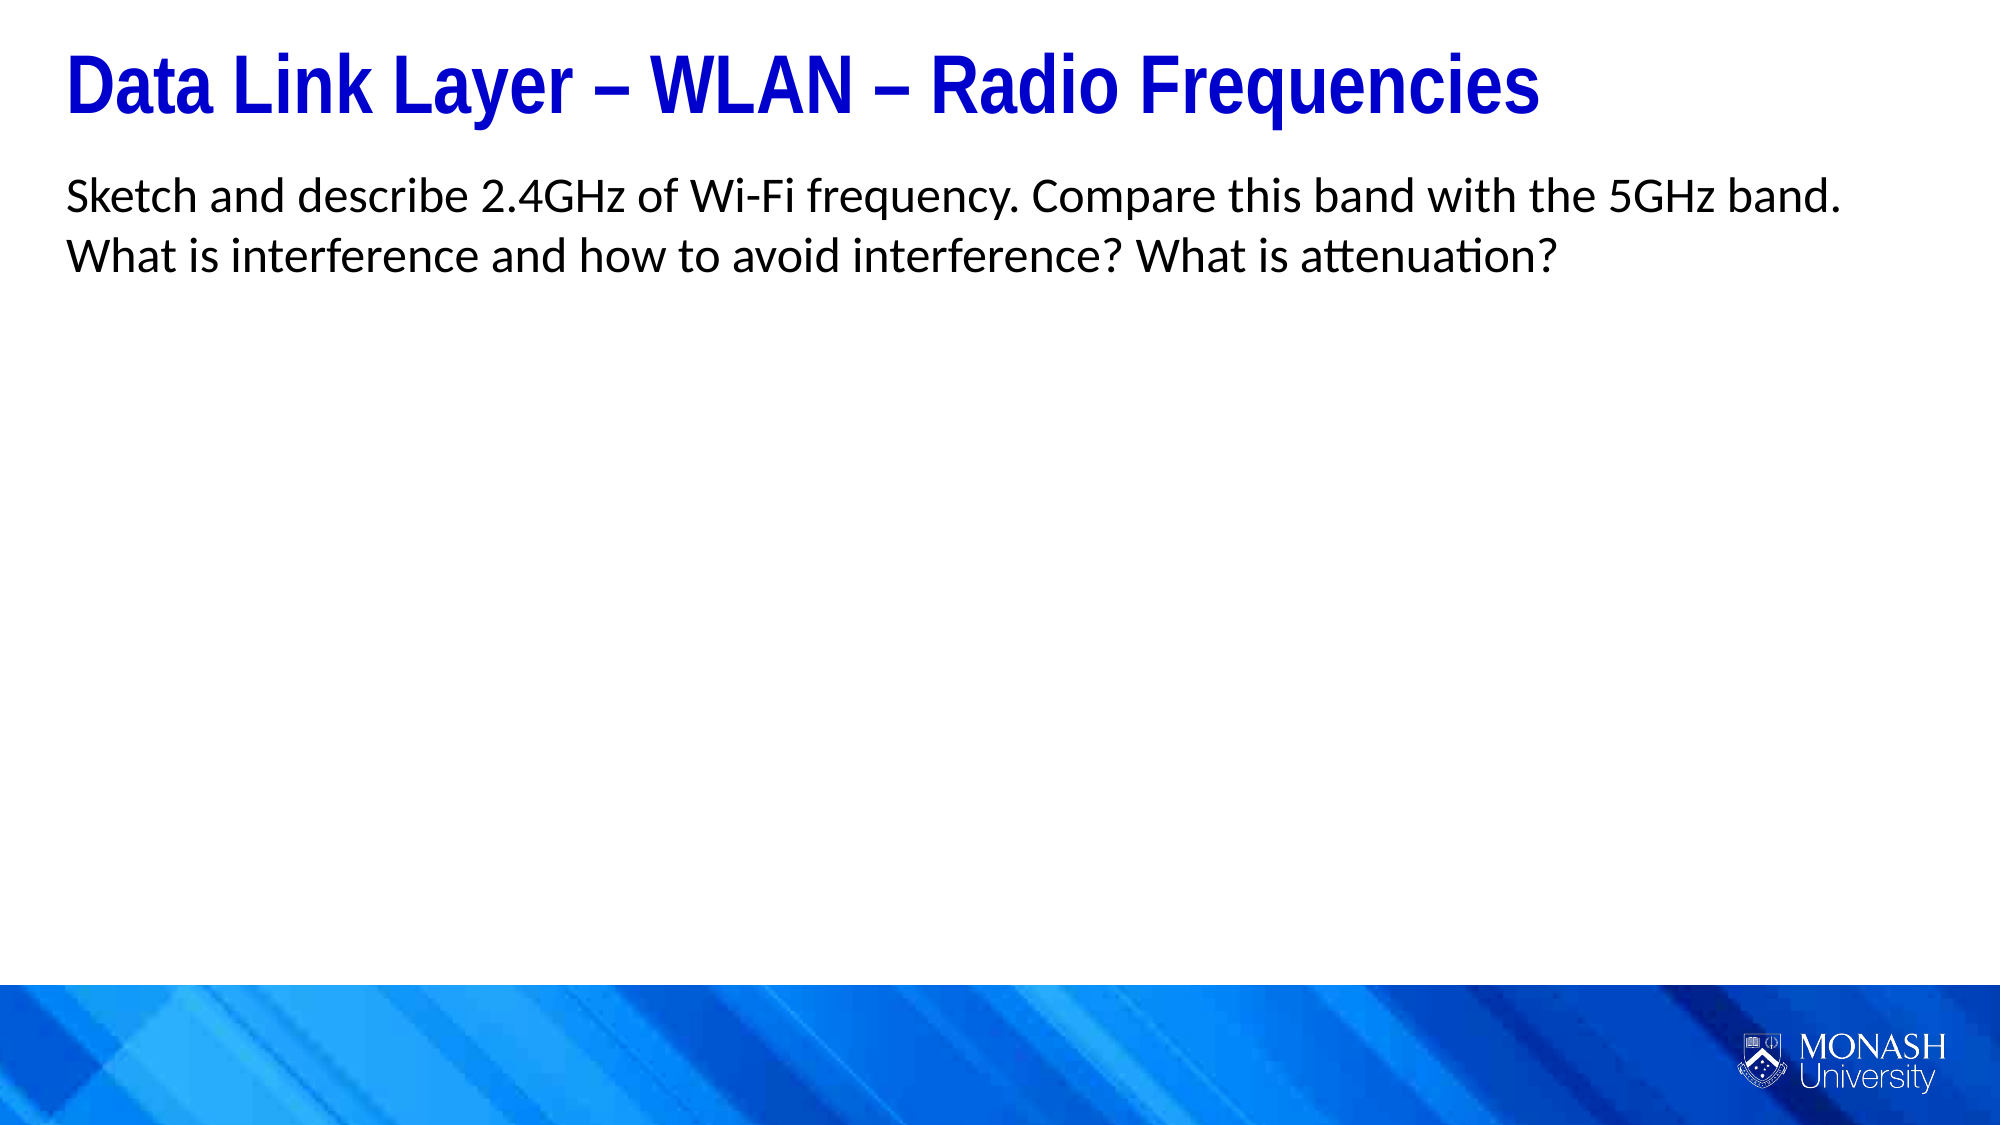

Data Link Layer – WLAN – Radio Frequencies
Sketch and describe 2.4GHz of Wi-Fi frequency. Compare this band with the 5GHz band. What is interference and how to avoid interference? What is attenuation?